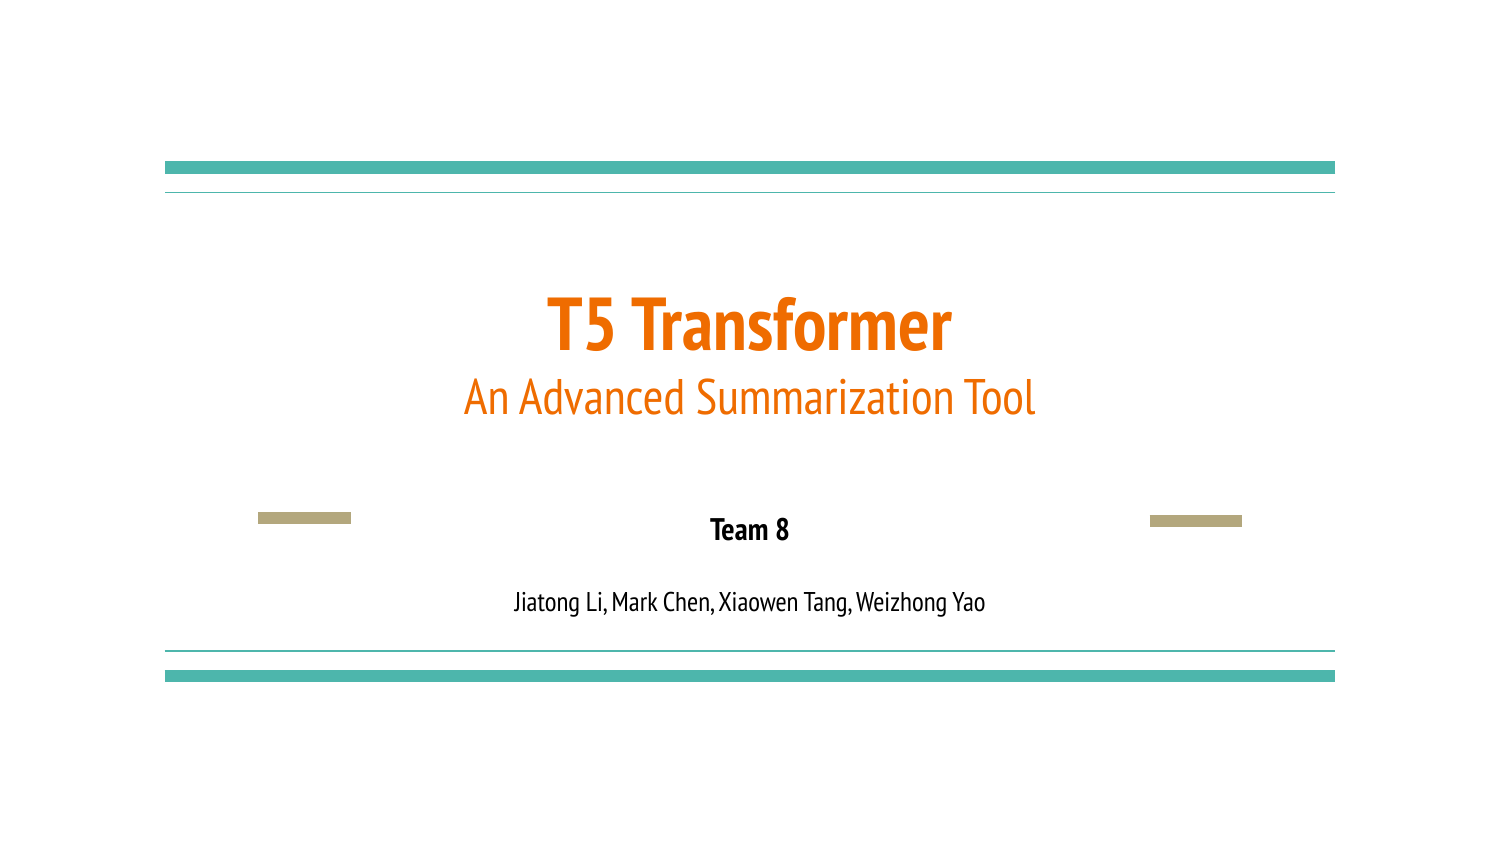

# T5 Transformer An Advanced Summarization Tool

Team 8

Jiatong Li, Mark Chen, Xiaowen Tang, Weizhong Yao